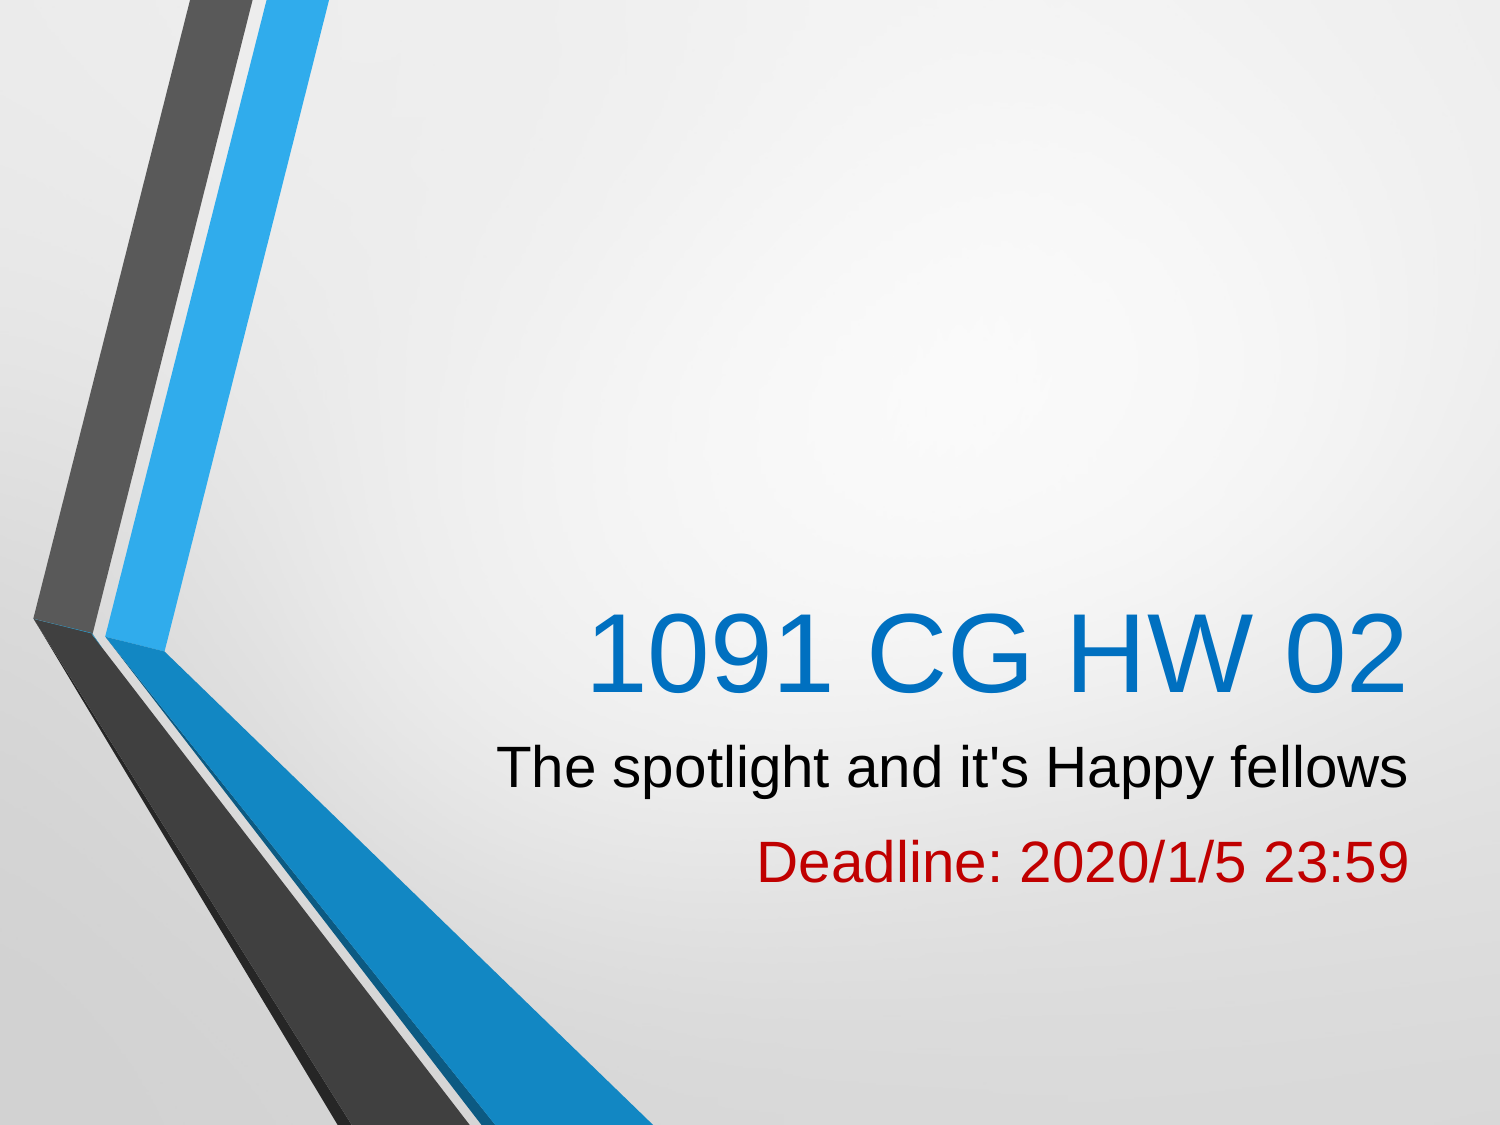

# 1091 CG HW 02
The spotlight and it's Happy fellows
Deadline: 2020/1/5 23:59